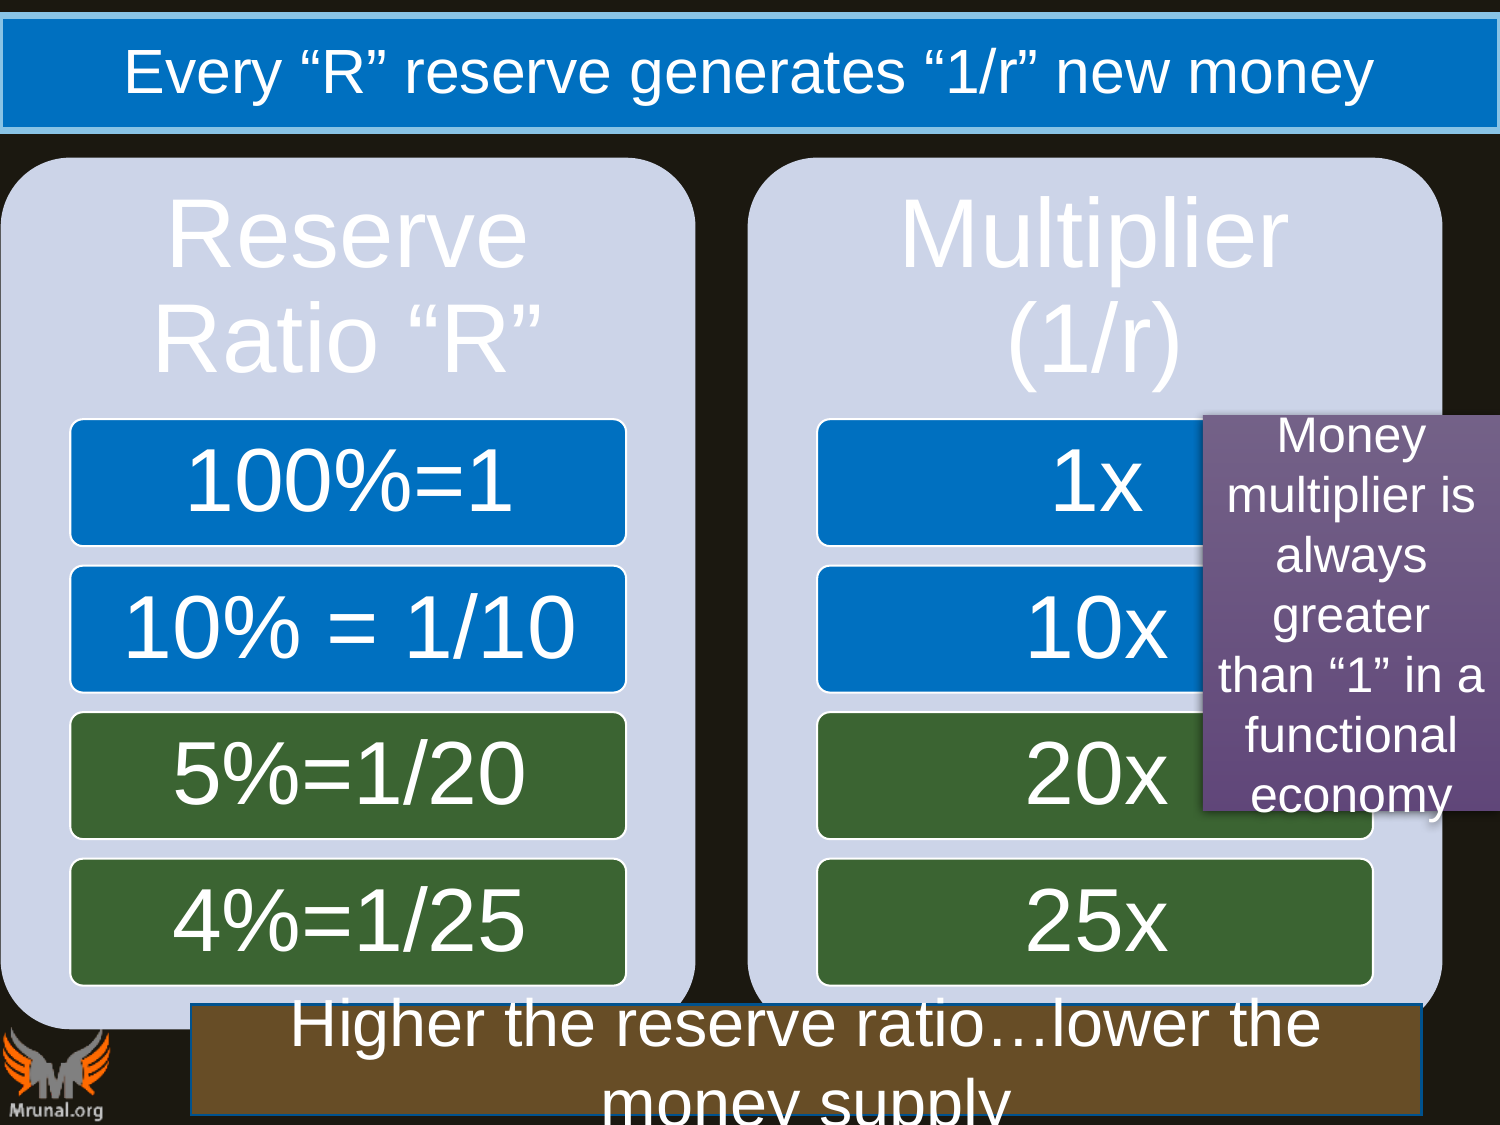

# Every “R” reserve generates “1/r” new money
Reserve Ratio “R”
100%=1
10% = 1/10
5%=1/20
4%=1/25
Multiplier (1/r)
1x
10x
20x
25x
Money multiplier is always greater than “1” in a functional economy
Higher the reserve ratio…lower the money supply